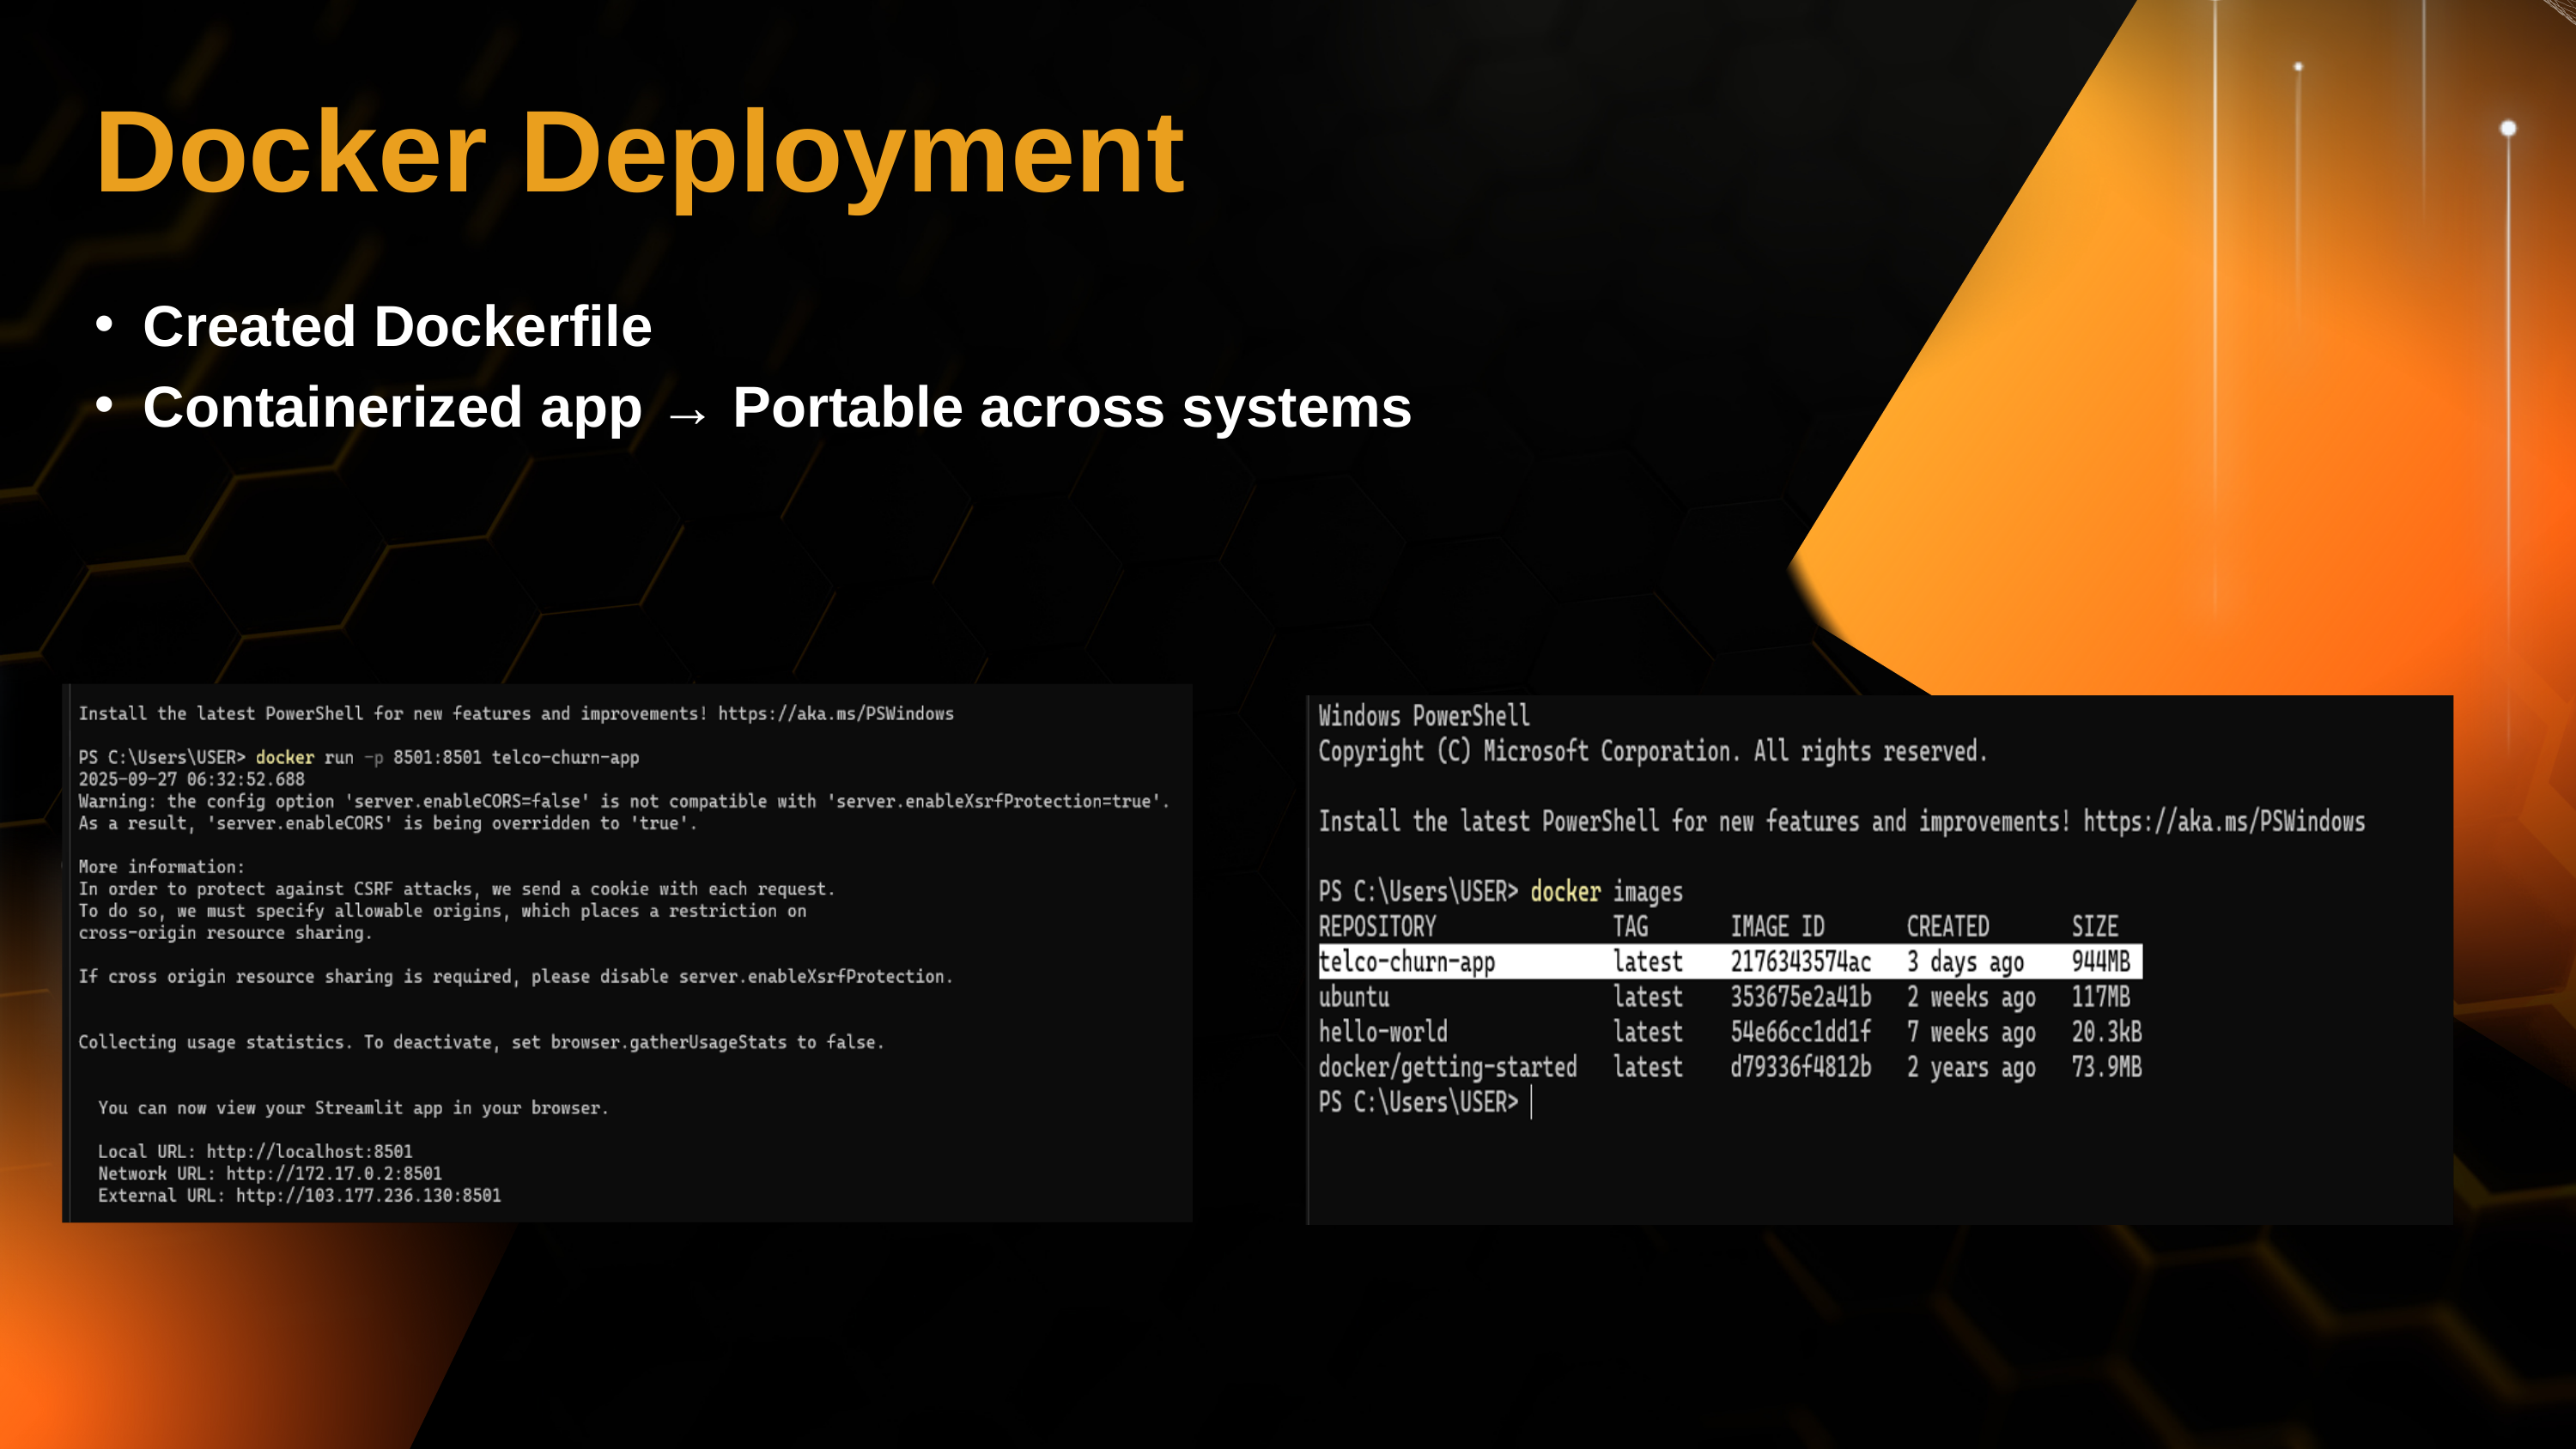

Docker Deployment

Created Dockerfile
Containerized app → Portable across systems